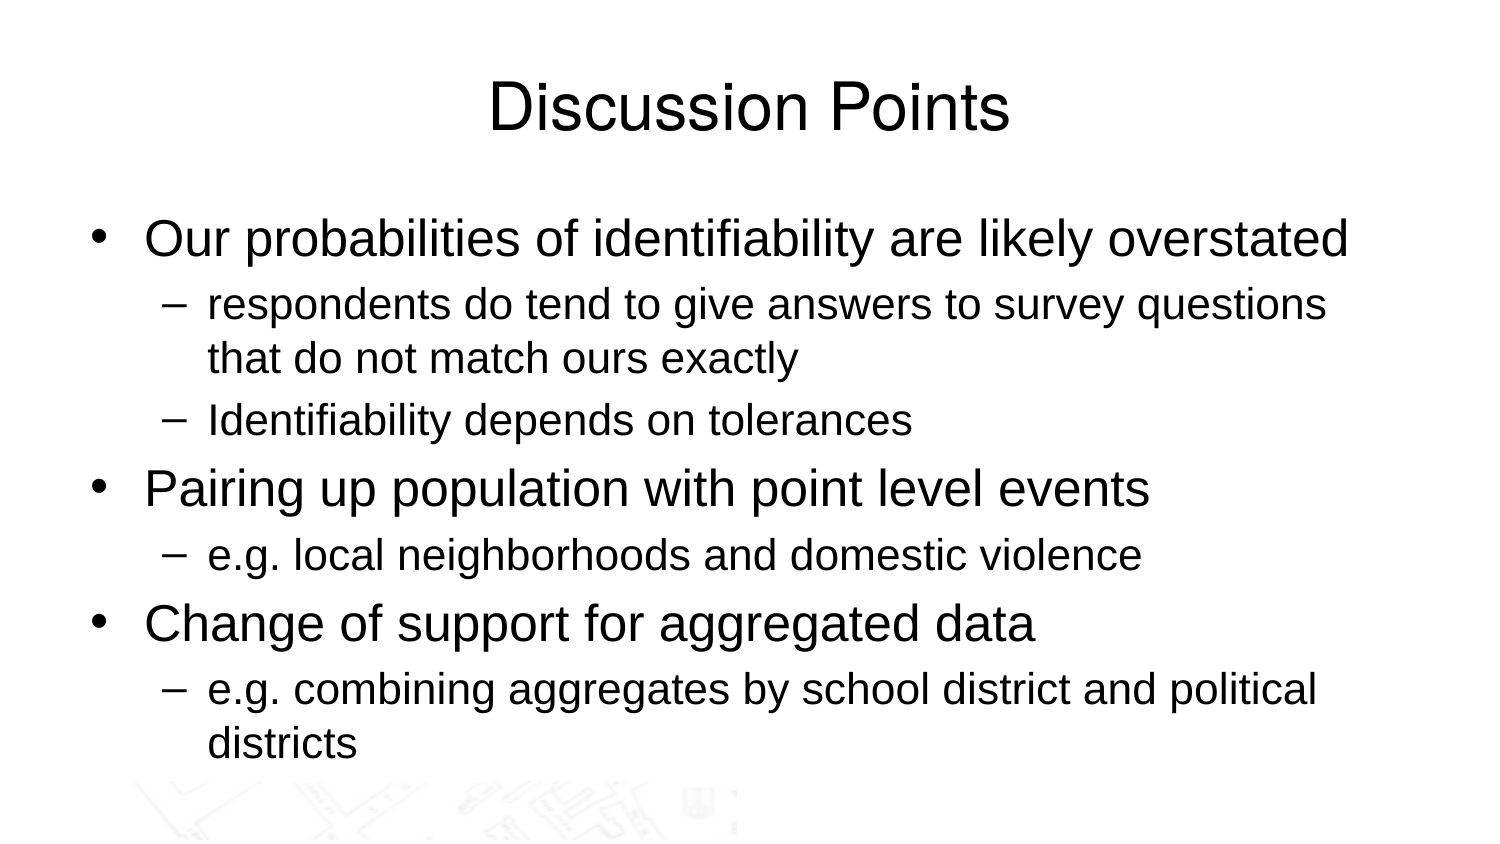

# Discussion Points
Our probabilities of identifiability are likely overstated
respondents do tend to give answers to survey questions that do not match ours exactly
Identifiability depends on tolerances
Pairing up population with point level events
e.g. local neighborhoods and domestic violence
Change of support for aggregated data
e.g. combining aggregates by school district and political districts